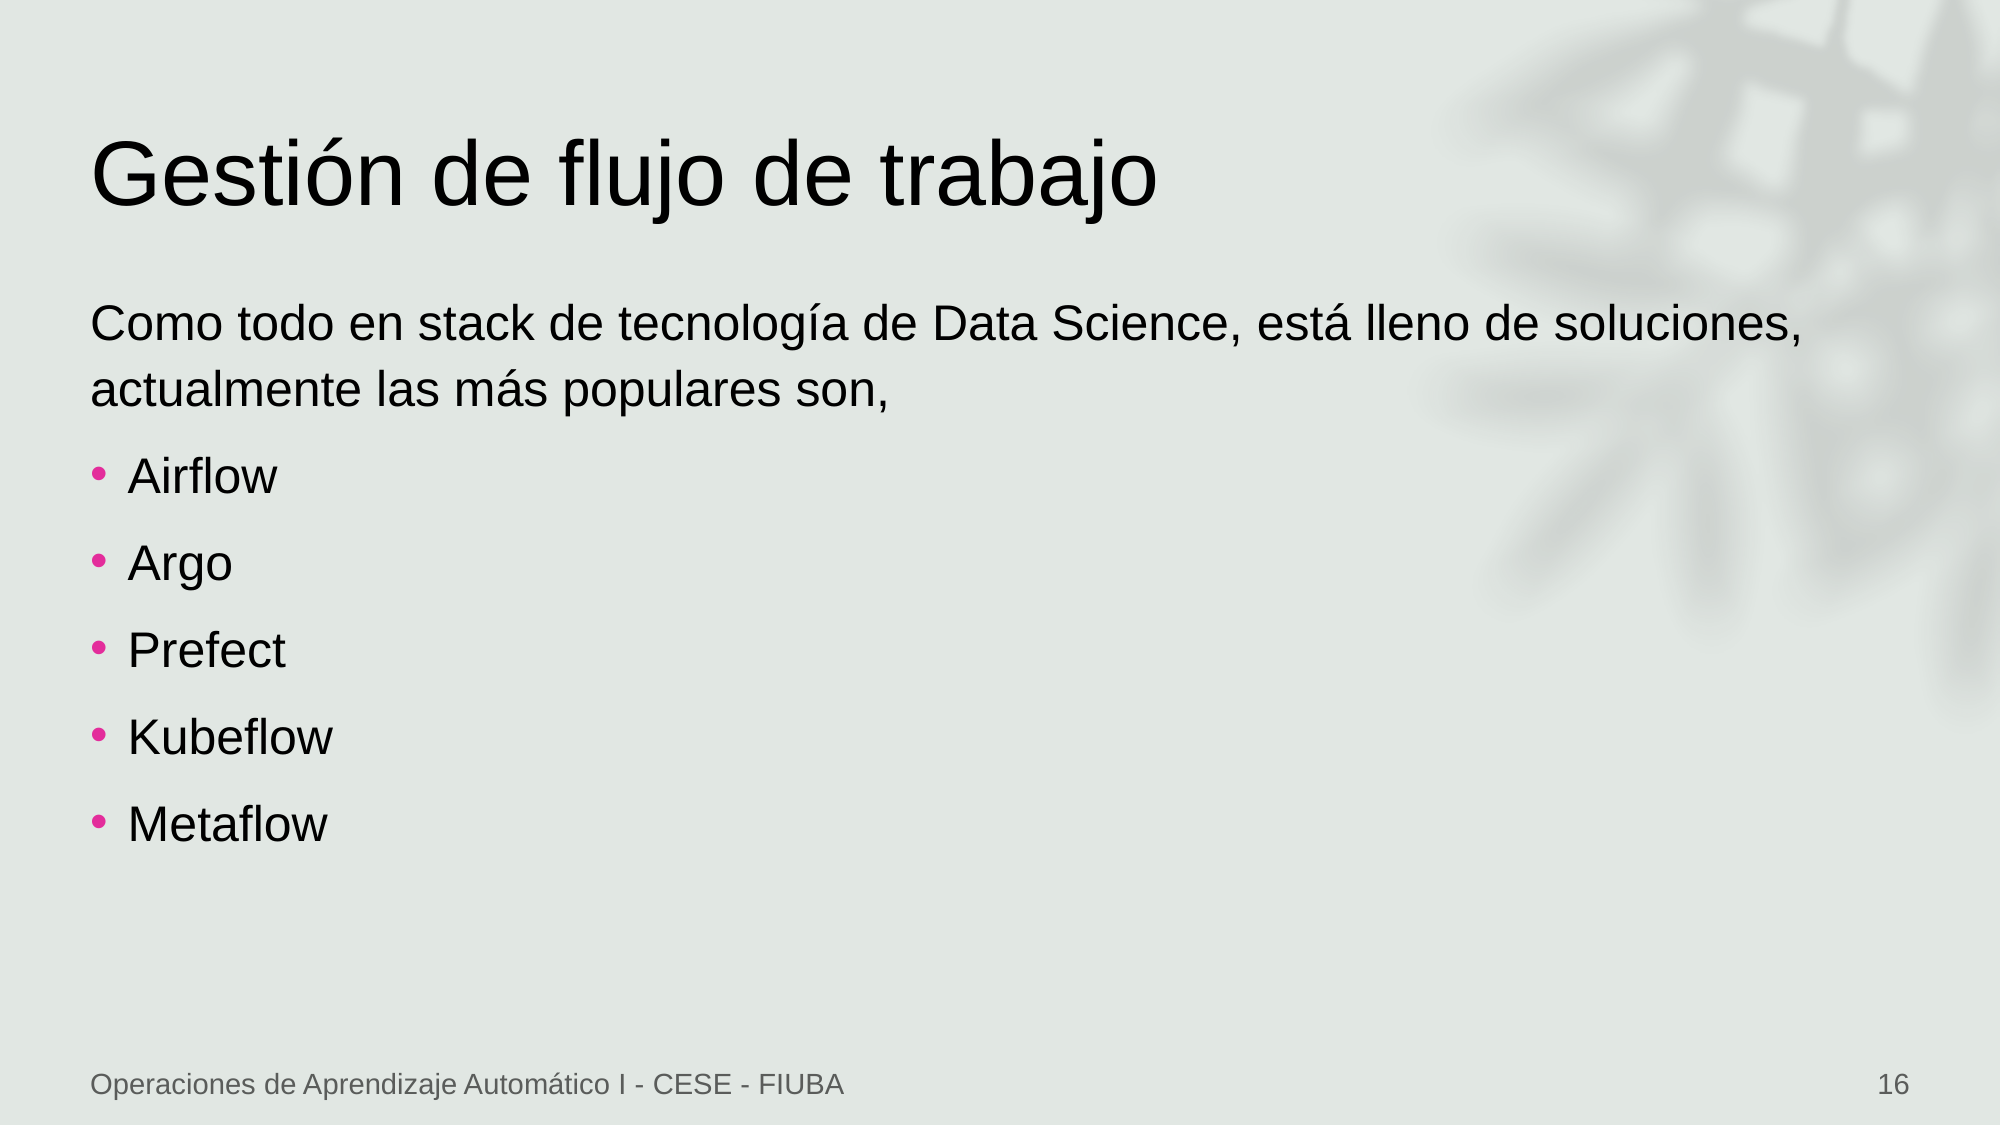

# Gestión de flujo de trabajo
Como todo en stack de tecnología de Data Science, está lleno de soluciones, actualmente las más populares son,
Airflow
Argo
Prefect
Kubeflow
Metaflow
Operaciones de Aprendizaje Automático I - CESE - FIUBA
16